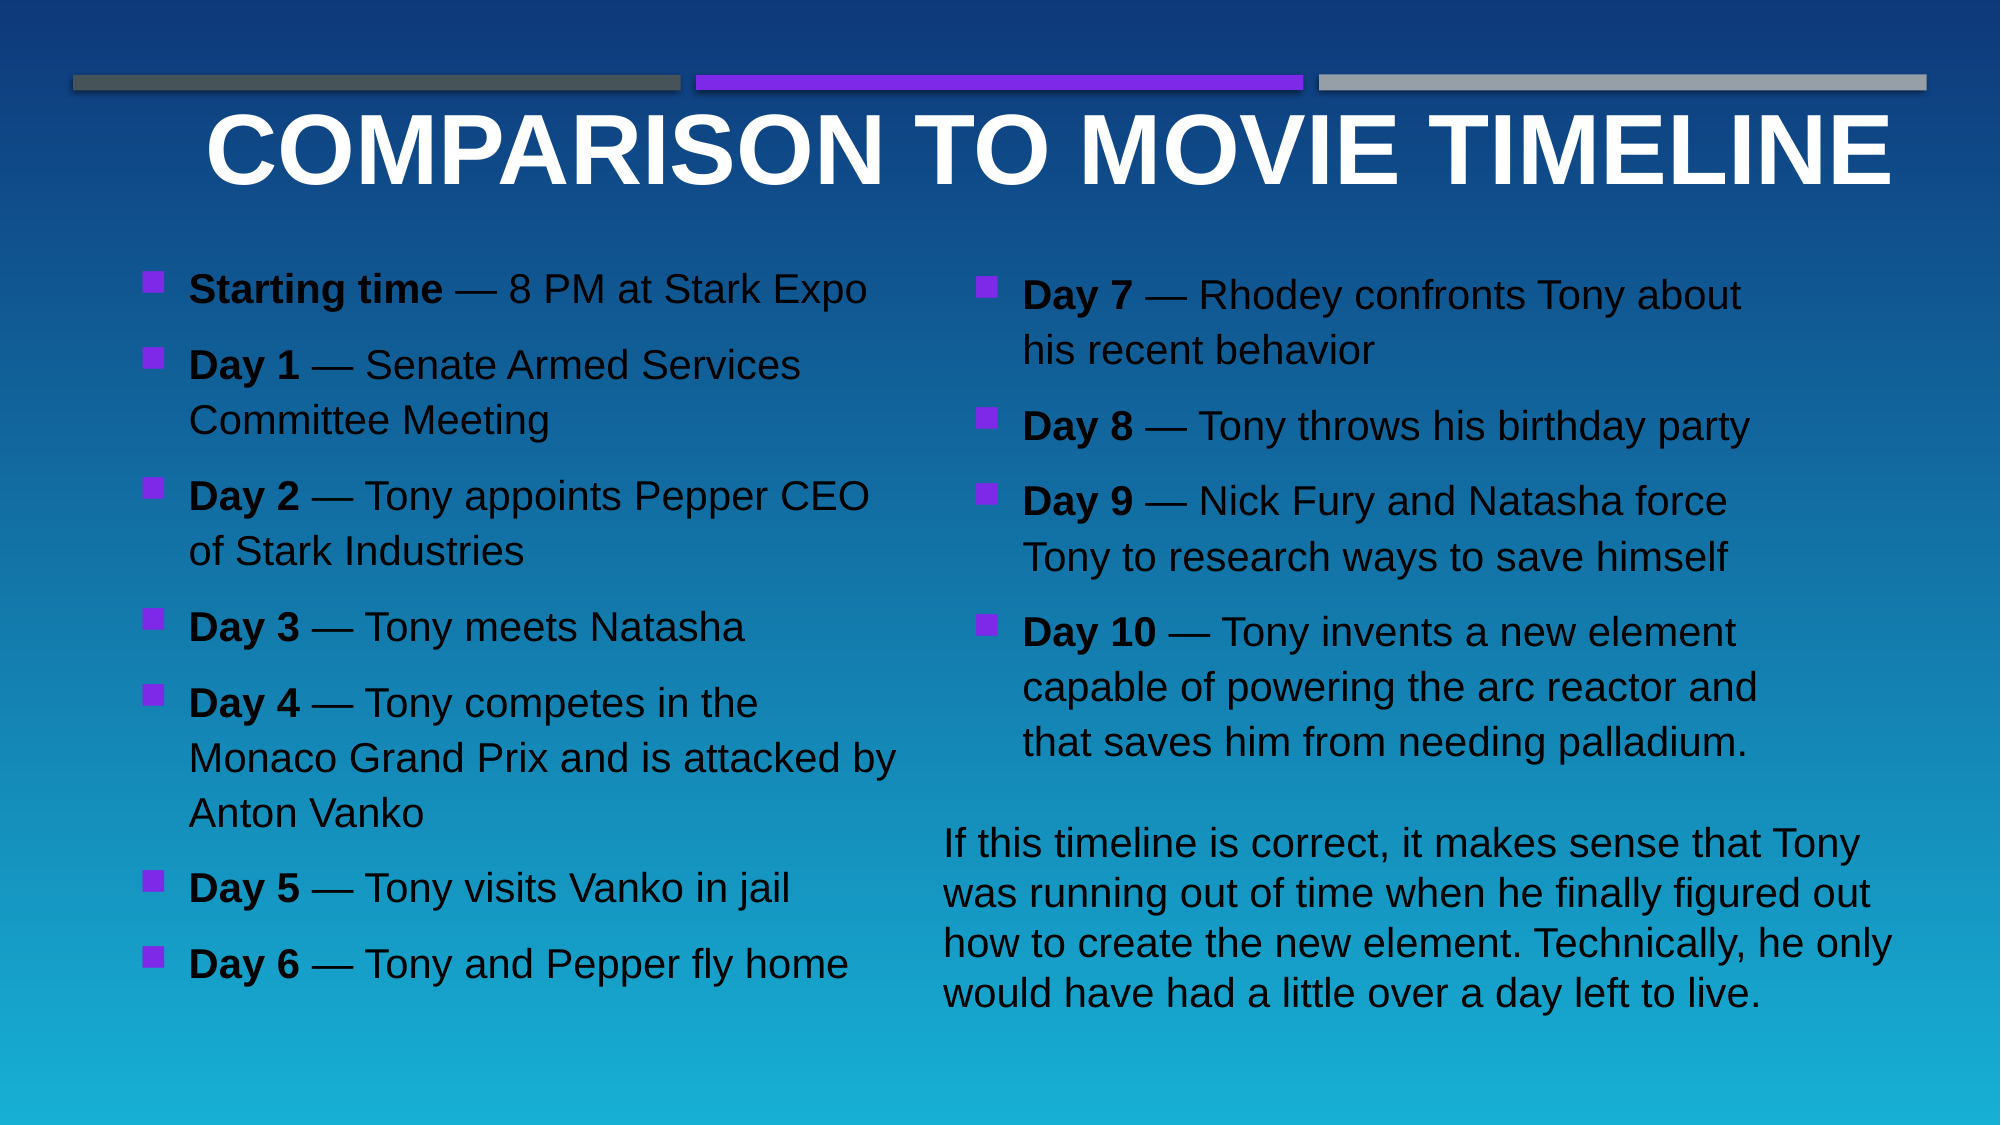

# Comparison to Movie Timeline
Starting time — 8 PM at Stark Expo
Day 1 — Senate Armed Services Committee Meeting
Day 2 — Tony appoints Pepper CEO of Stark Industries
Day 3 — Tony meets Natasha
Day 4 — Tony competes in the Monaco Grand Prix and is attacked by Anton Vanko
Day 5 — Tony visits Vanko in jail
Day 6 — Tony and Pepper fly home
Day 7 — Rhodey confronts Tony about his recent behavior
Day 8 — Tony throws his birthday party
Day 9 — Nick Fury and Natasha force Tony to research ways to save himself
Day 10 — Tony invents a new element capable of powering the arc reactor and that saves him from needing palladium.

If this timeline is correct, it makes sense that Tony was running out of time when he finally figured out how to create the new element. Technically, he only would have had a little over a day left to live.